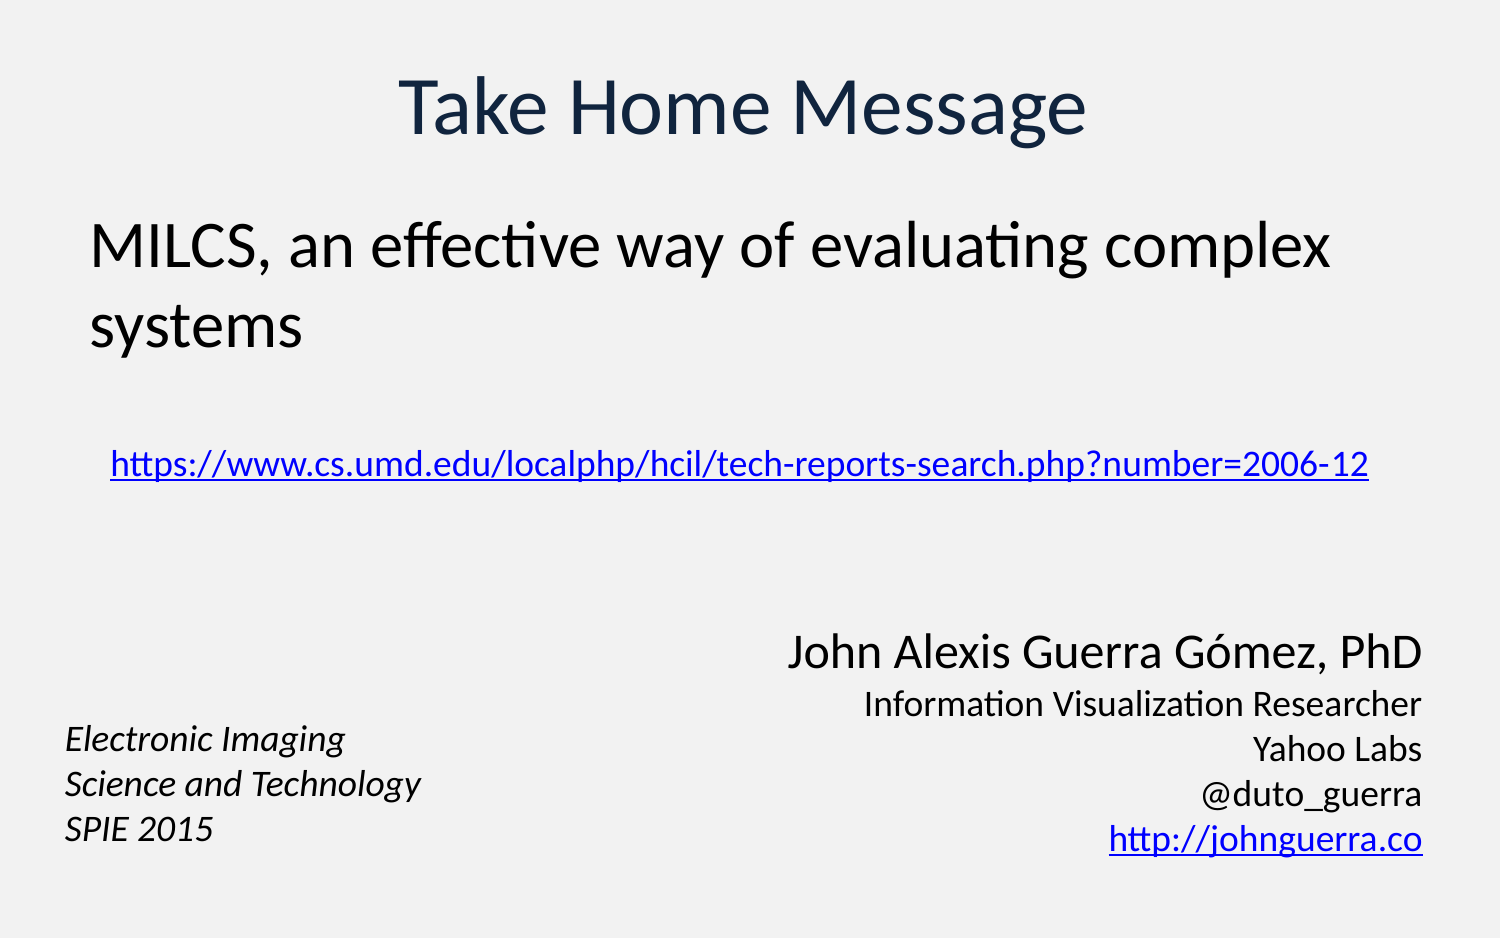

# Take Home Message
MILCS, an effective way of evaluating complex systems

https://www.cs.umd.edu/localphp/hcil/tech-reports-search.php?number=2006-12

John Alexis Guerra Gómez, PhD
Information Visualization Researcher
Yahoo Labs
@duto_guerra
http://johnguerra.co
Electronic Imaging
Science and Technology
SPIE 2015